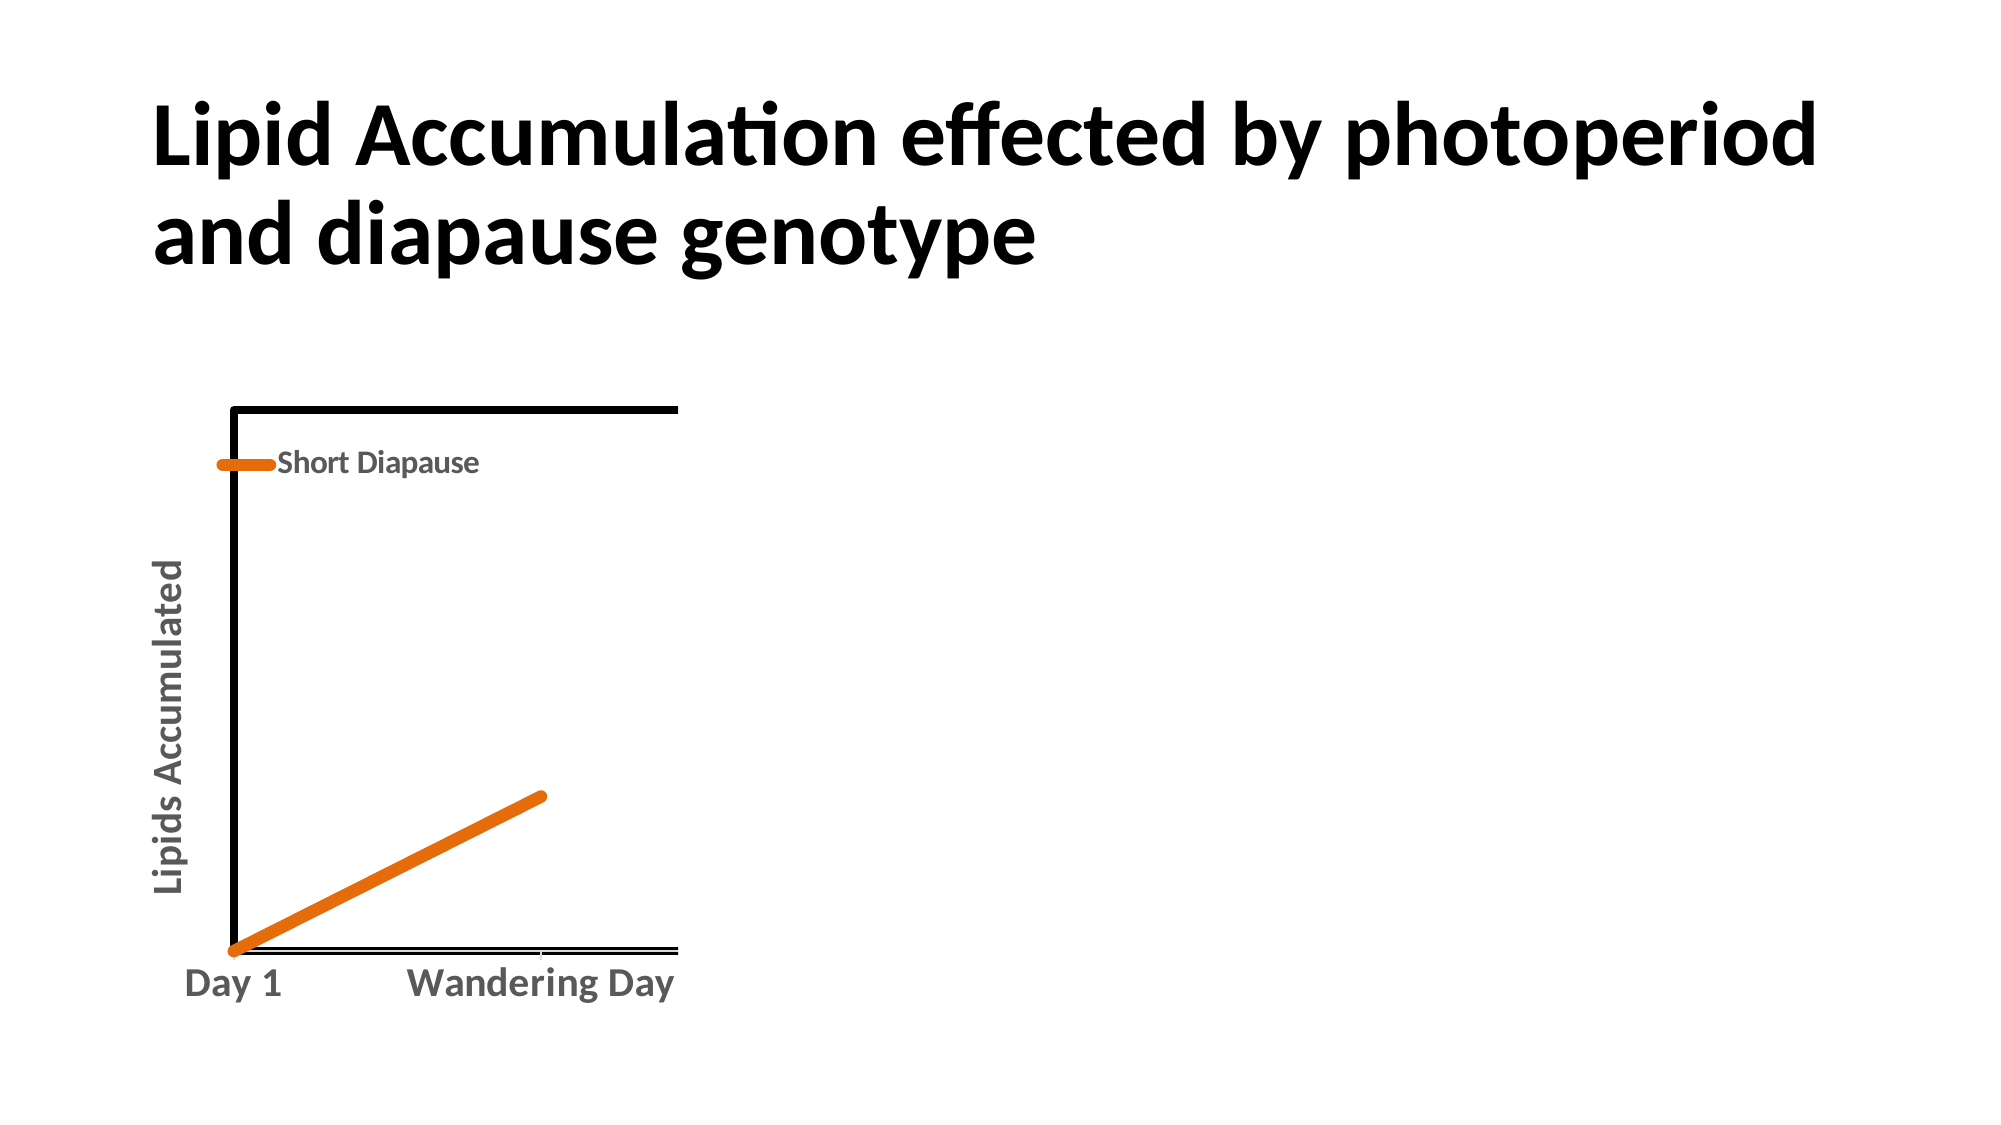

Lipid Accumulation effected by photoperiod and diapause genotype

### Chart

| Category | Short Diapause |
|---|---|
| Day 1 | 0.0 |
| Wandering Day | 20.0 |
| Diapause  Day 15 | None |
| Diapause  Day 20 | None |
| Diapause  Day 30 | None |